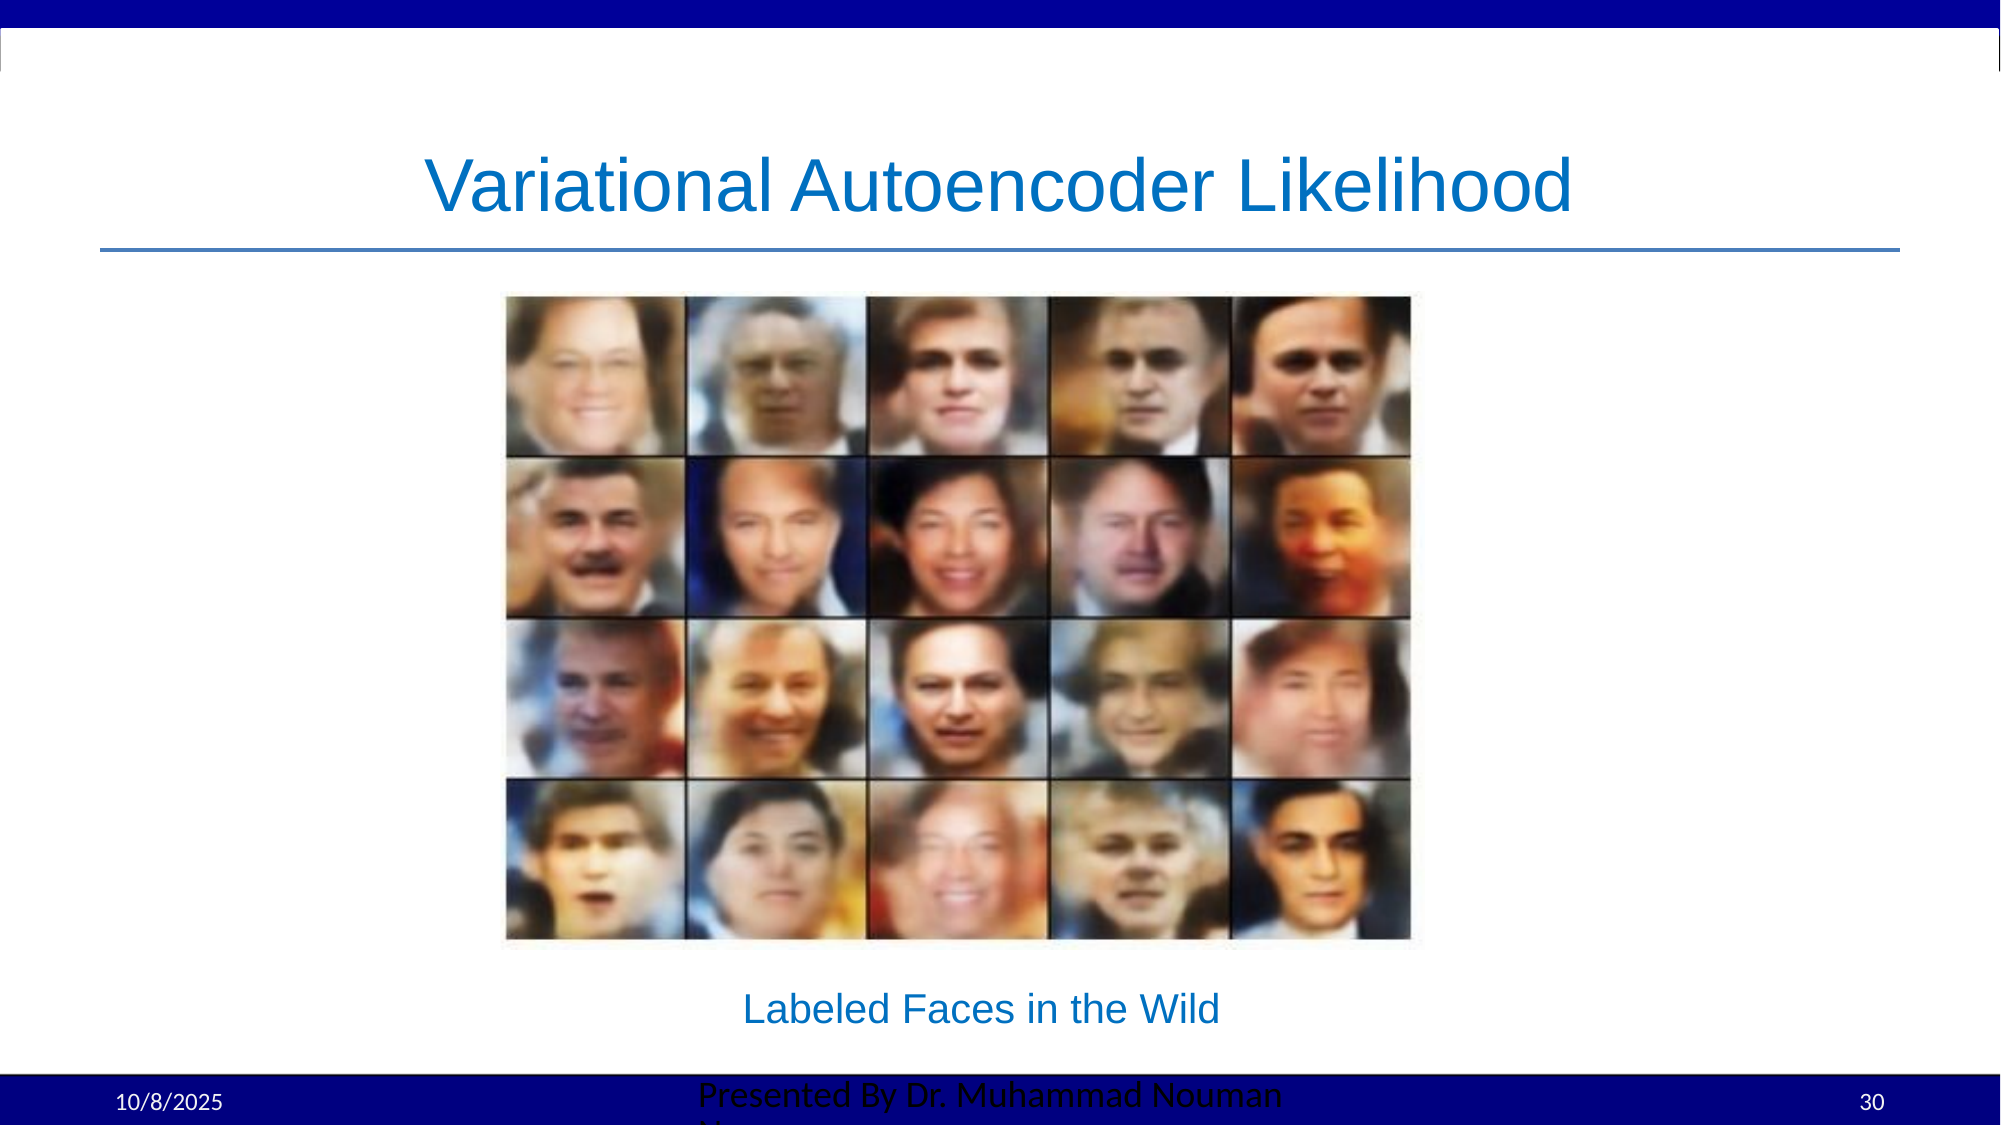

# Variational Autoencoder Likelihood

Labeled Faces in the Wild
10/8/2025
Presented By Dr. Muhammad Nouman Noor
30